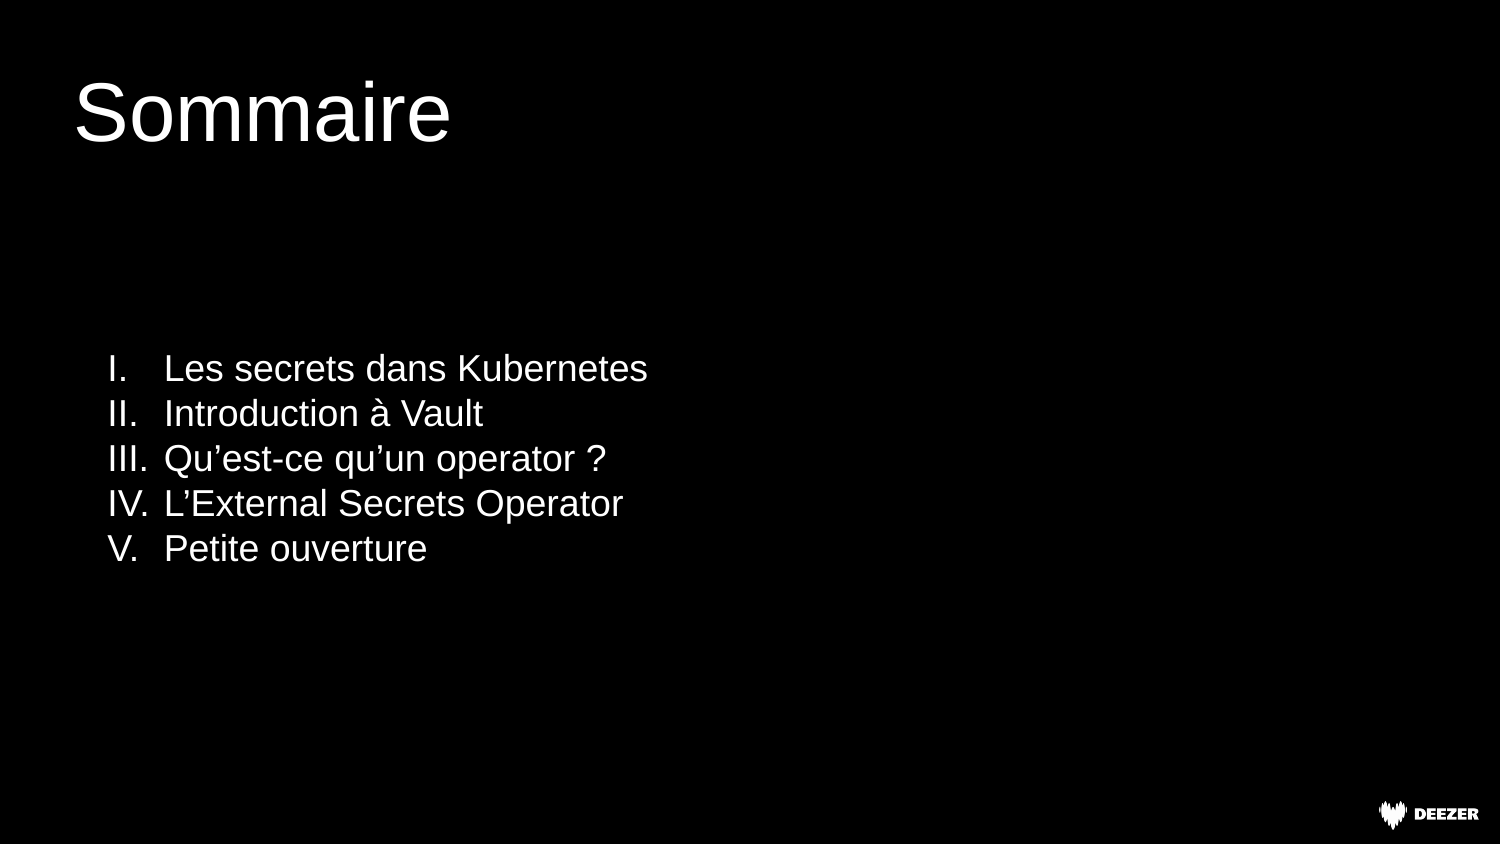

# Sommaire

Les secrets dans Kubernetes
Introduction à Vault
Qu’est-ce qu’un operator ?
L’External Secrets Operator
Petite ouverture